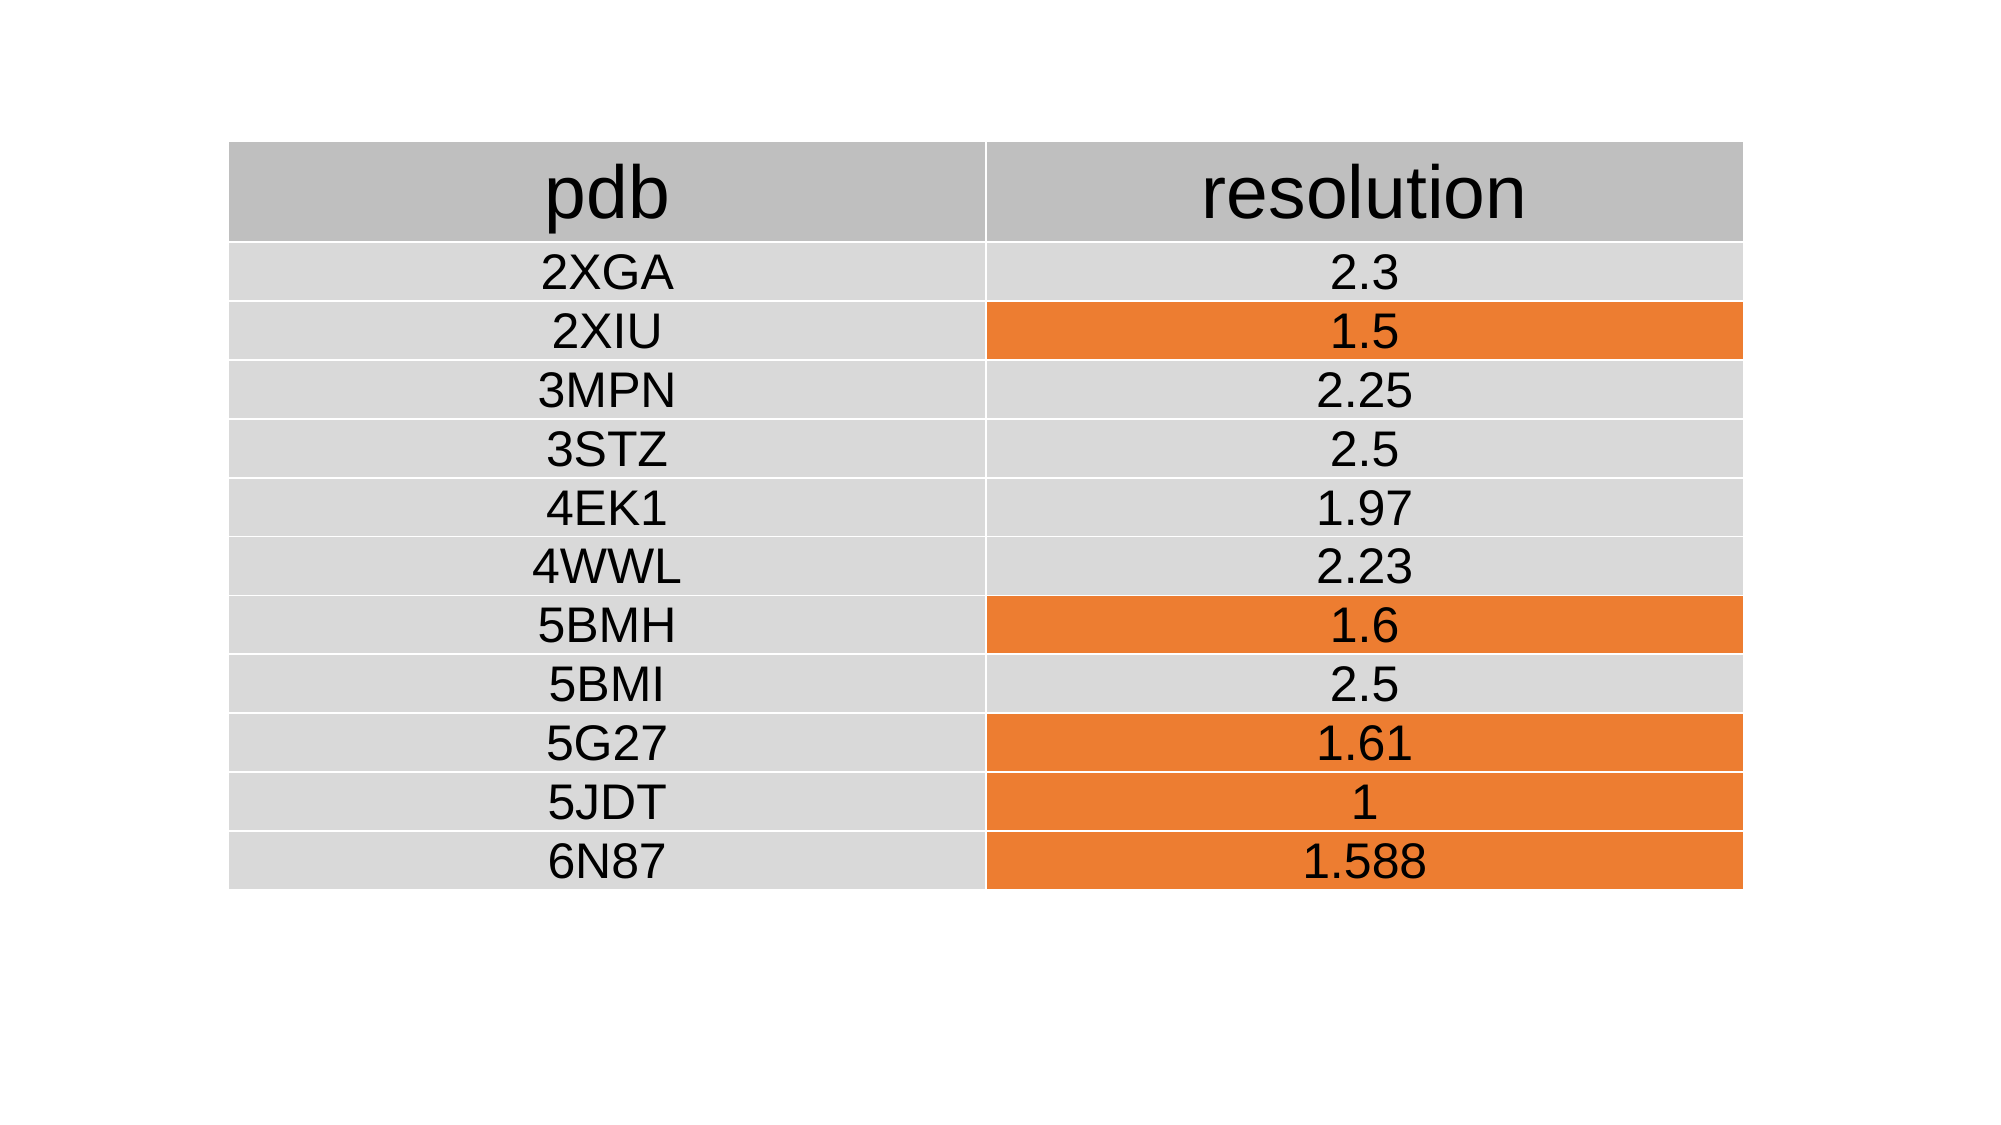

| pdb | resolution |
| --- | --- |
| 2XGA | 2.3 |
| 2XIU | 1.5 |
| 3MPN | 2.25 |
| 3STZ | 2.5 |
| 4EK1 | 1.97 |
| 4WWL | 2.23 |
| 5BMH | 1.6 |
| 5BMI | 2.5 |
| 5G27 | 1.61 |
| 5JDT | 1 |
| 6N87 | 1.588 |